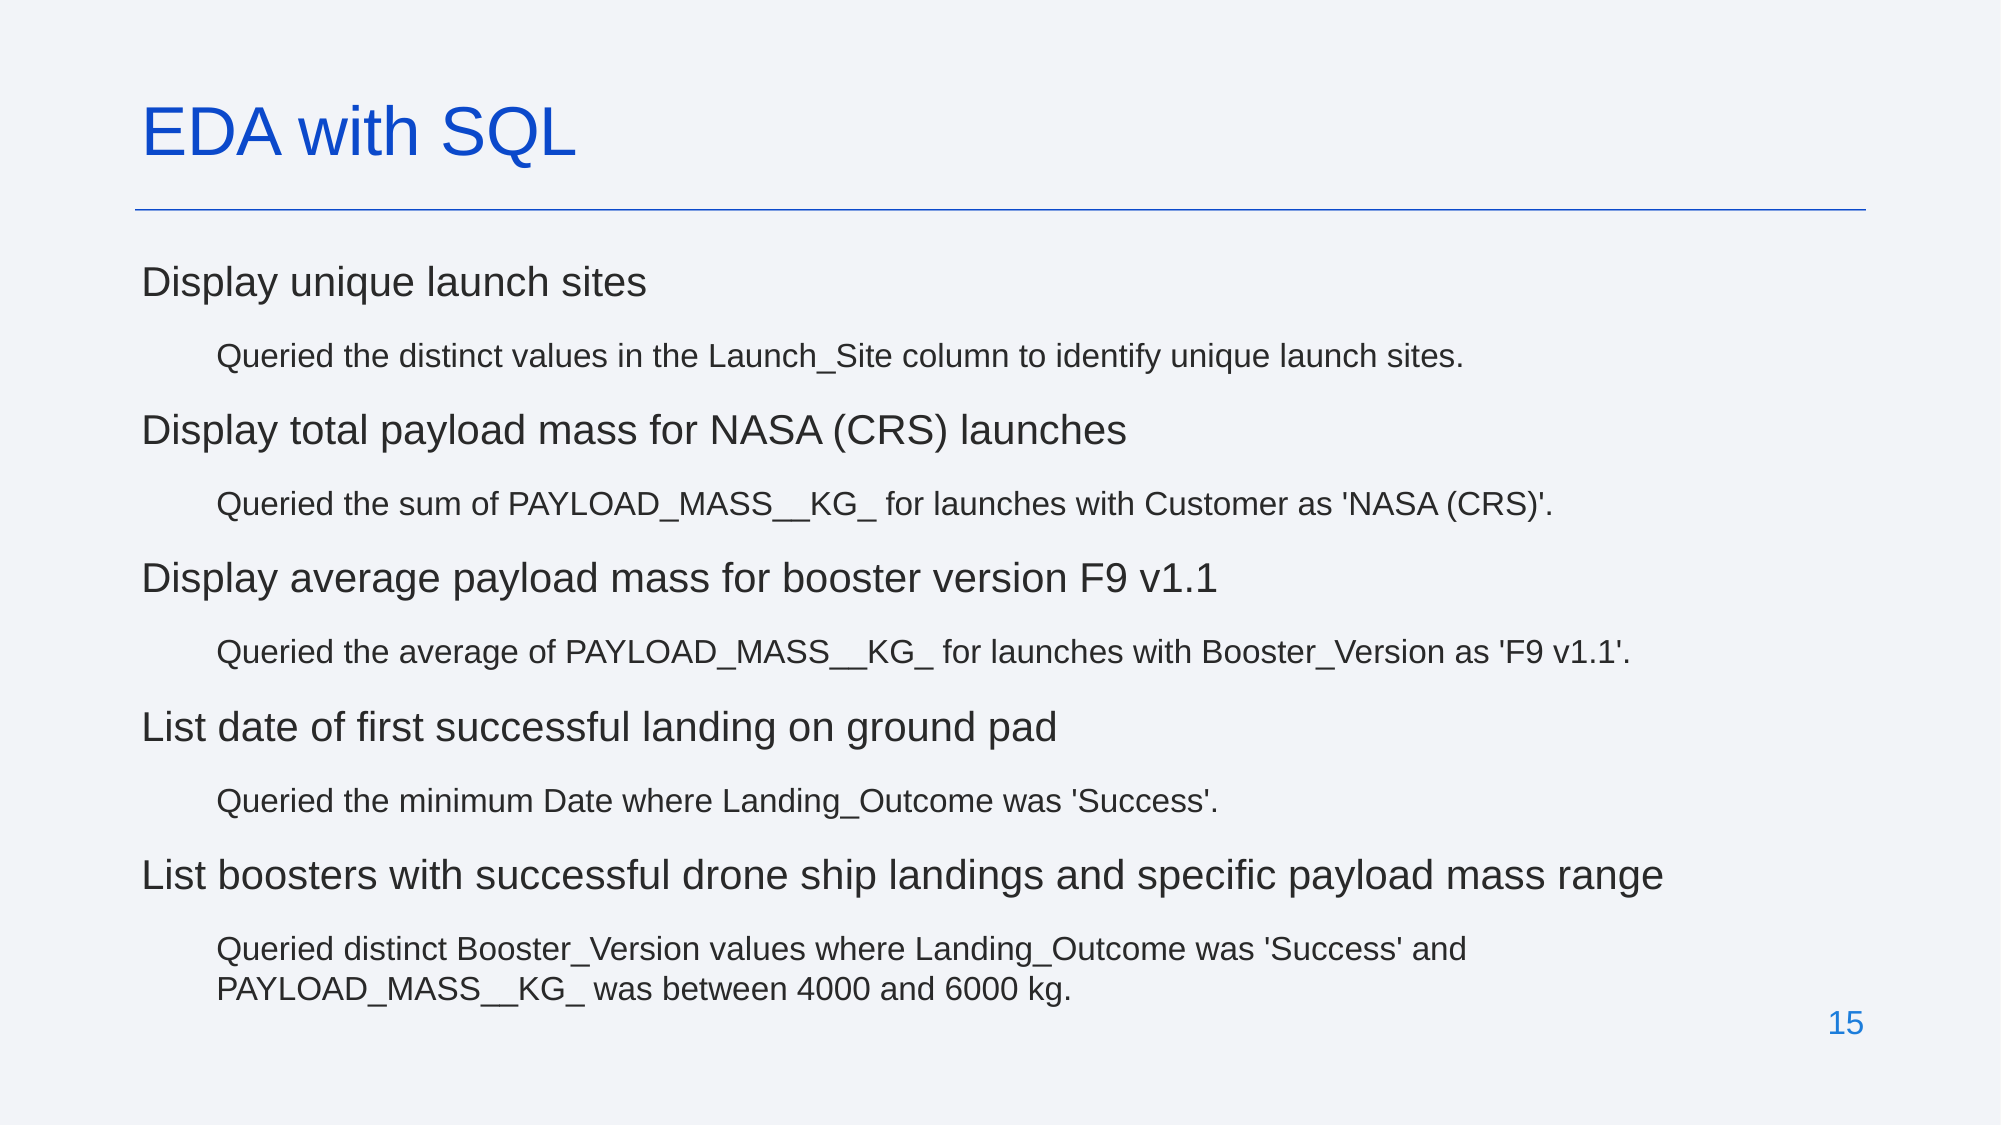

EDA with SQL
Display unique launch sites
Queried the distinct values in the Launch_Site column to identify unique launch sites.
Display total payload mass for NASA (CRS) launches
Queried the sum of PAYLOAD_MASS__KG_ for launches with Customer as 'NASA (CRS)'.
Display average payload mass for booster version F9 v1.1
Queried the average of PAYLOAD_MASS__KG_ for launches with Booster_Version as 'F9 v1.1'.
List date of first successful landing on ground pad
Queried the minimum Date where Landing_Outcome was 'Success'.
List boosters with successful drone ship landings and specific payload mass range
Queried distinct Booster_Version values where Landing_Outcome was 'Success' and PAYLOAD_MASS__KG_ was between 4000 and 6000 kg.

15